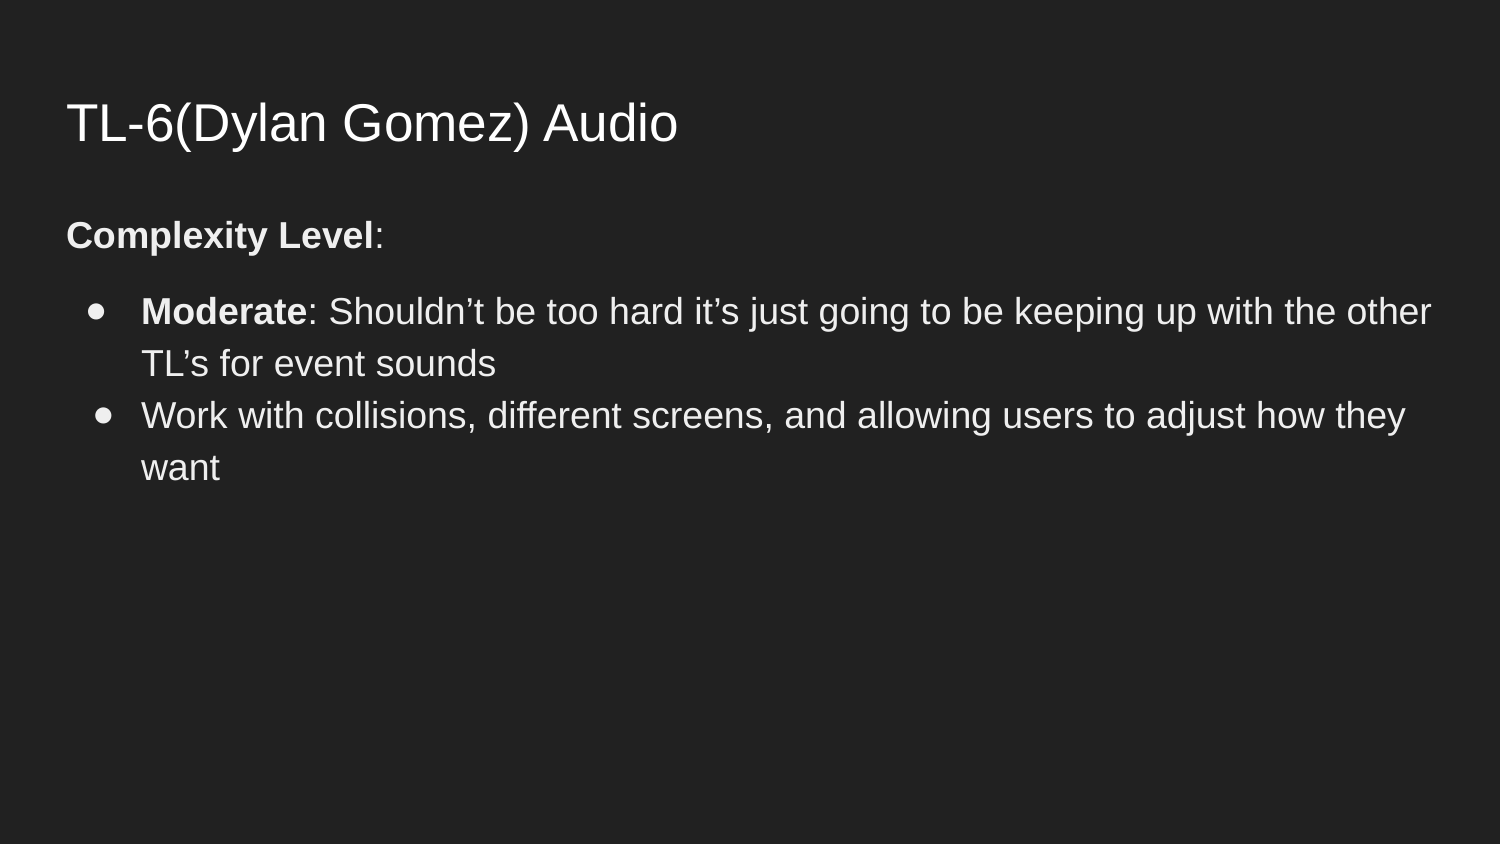

# TL-6(Dylan Gomez) Audio
Complexity Level:
Moderate: Shouldn’t be too hard it’s just going to be keeping up with the other TL’s for event sounds
Work with collisions, different screens, and allowing users to adjust how they want